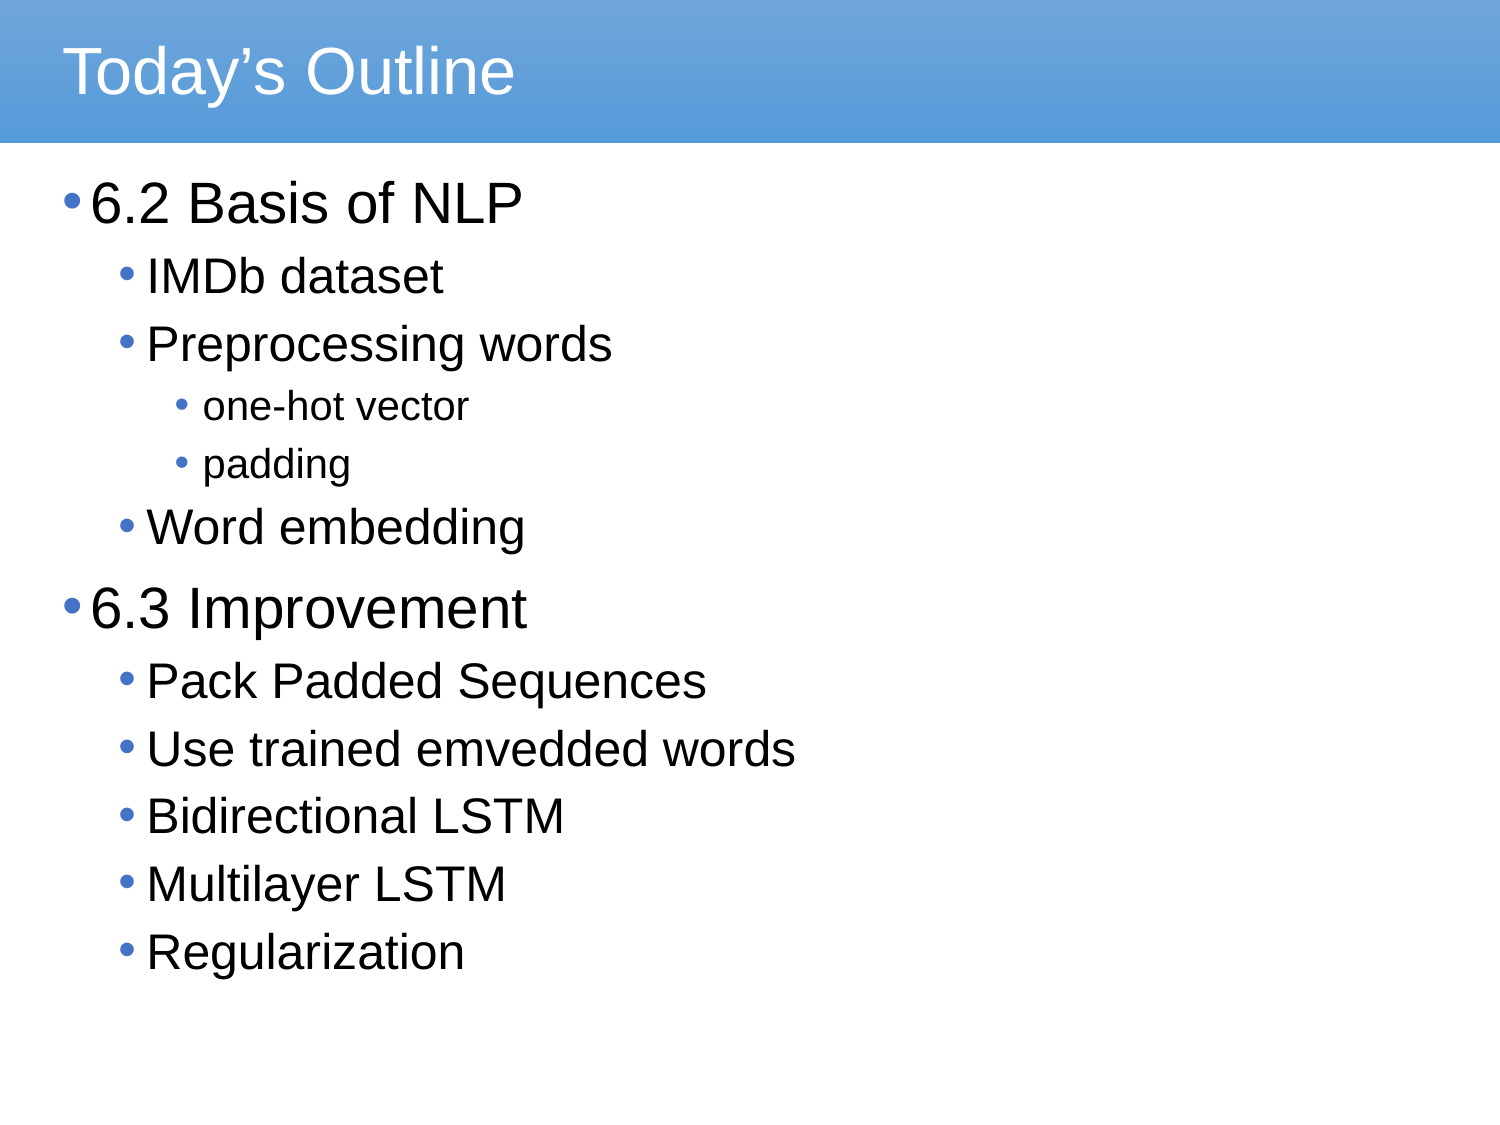

# Today’s Outline
6.2 Basis of NLP
IMDb dataset
Preprocessing words
one-hot vector
padding
Word embedding
6.3 Improvement
Pack Padded Sequences
Use trained emvedded words
Bidirectional LSTM
Multilayer LSTM
Regularization